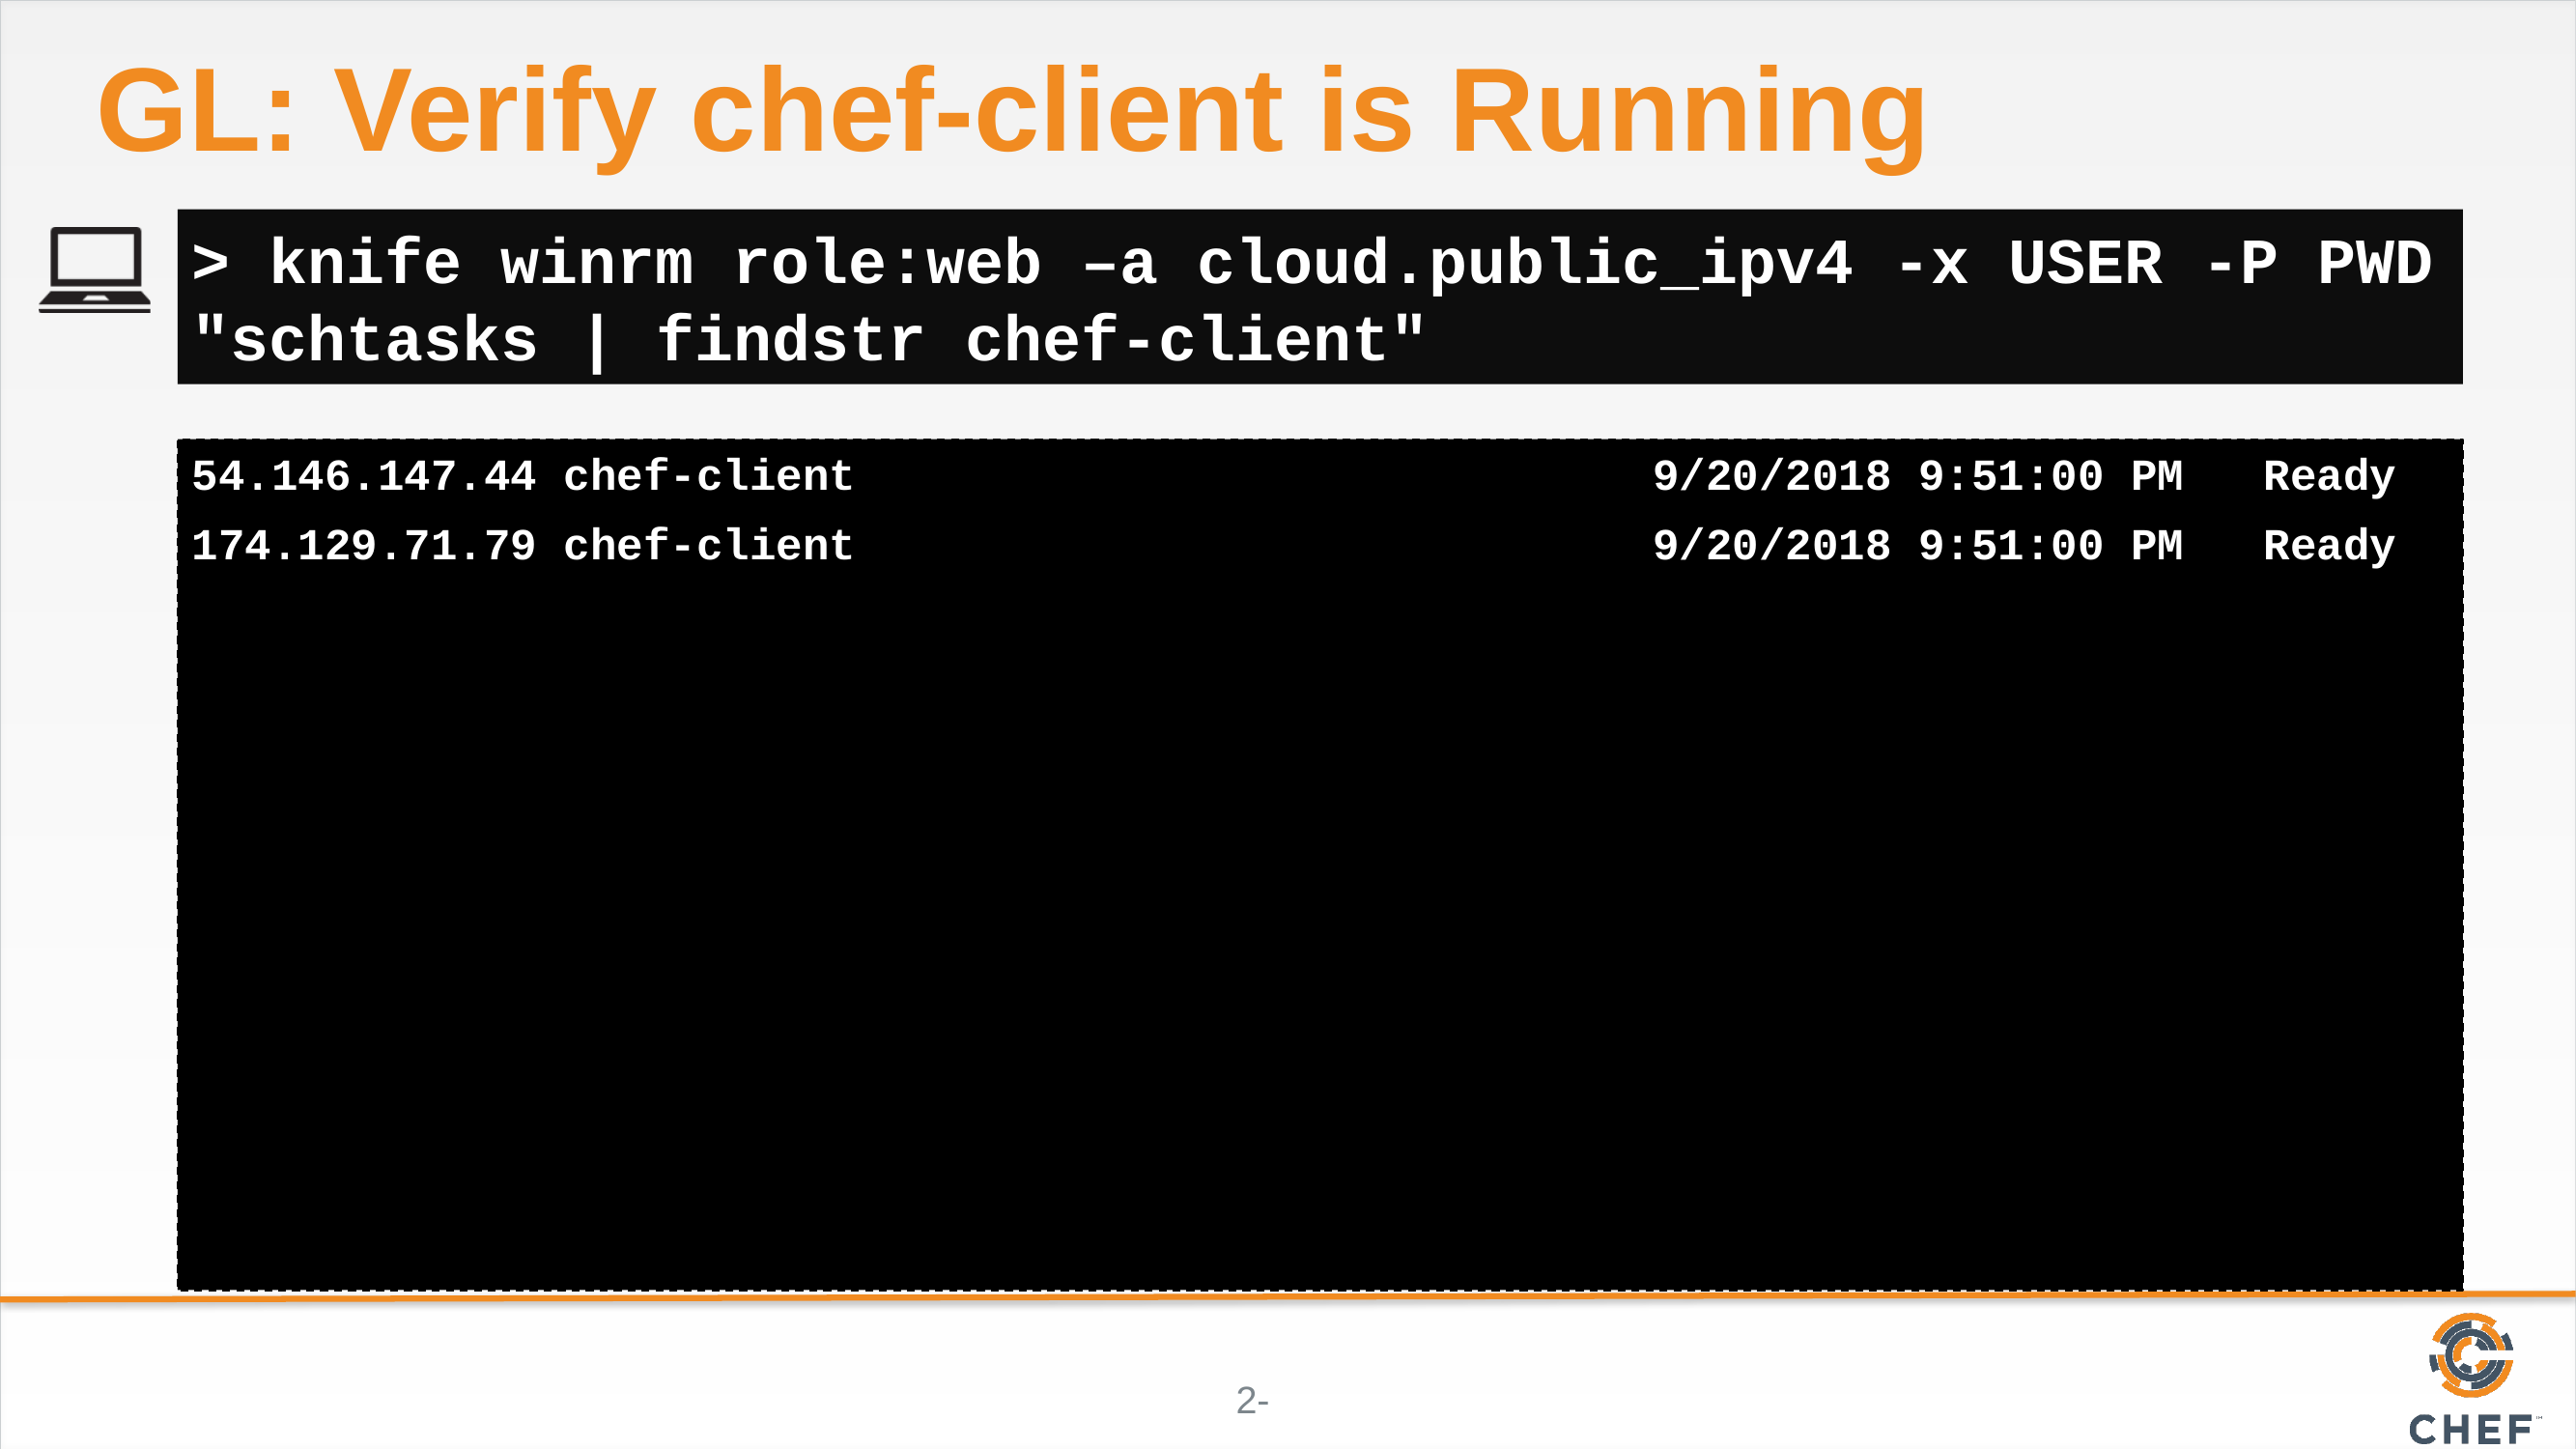

# GL: Verify chef-client is Running
> knife winrm role:web –a cloud.public_ipv4 -x USER -P PWD "schtasks | findstr chef-client"
54.146.147.44 chef-client                              9/20/2018 9:51:00 PM   Ready
174.129.71.79 chef-client                              9/20/2018 9:51:00 PM   Ready